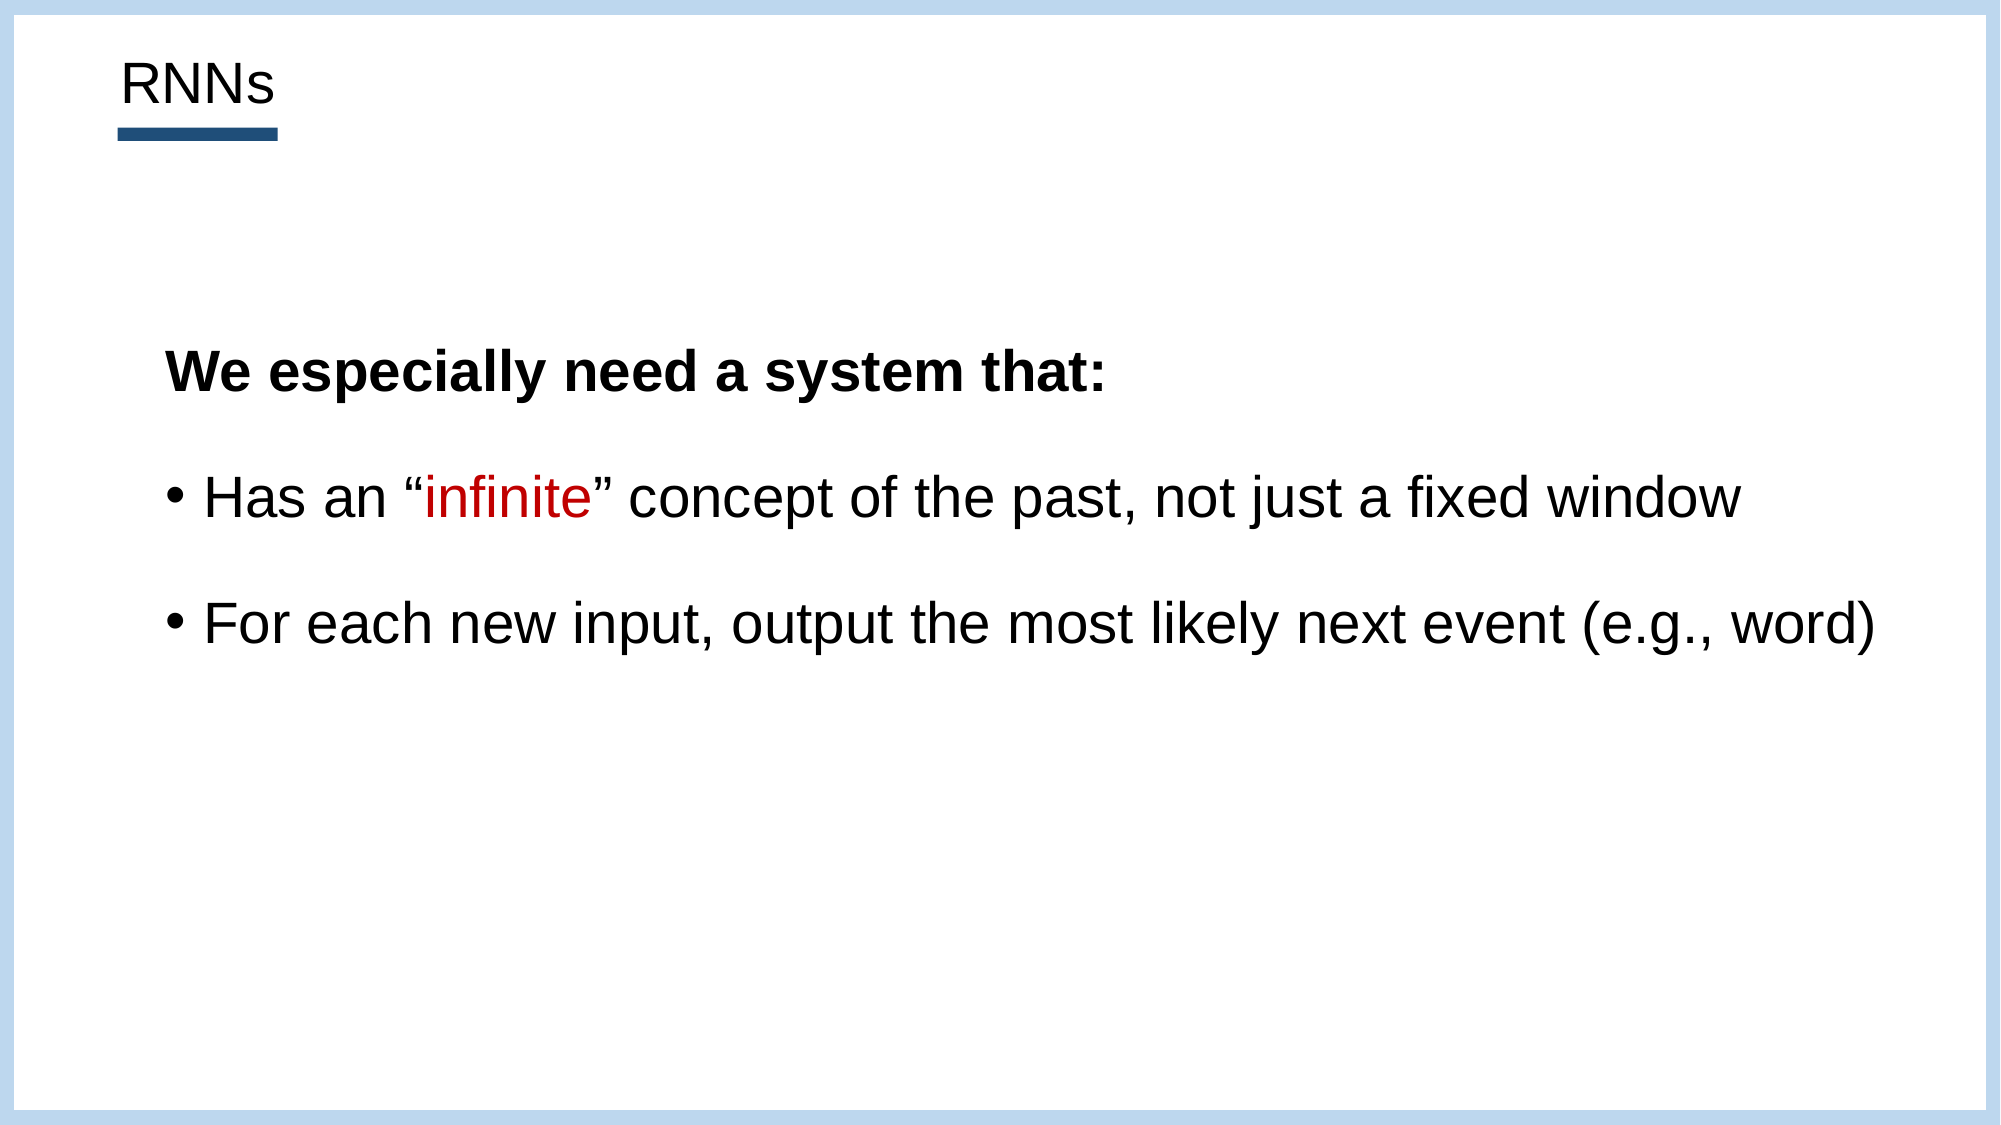

RNNs

We especially need a system that:
Has an “infinite” concept of the past, not just a fixed window
For each new input, output the most likely next event (e.g., word)
150